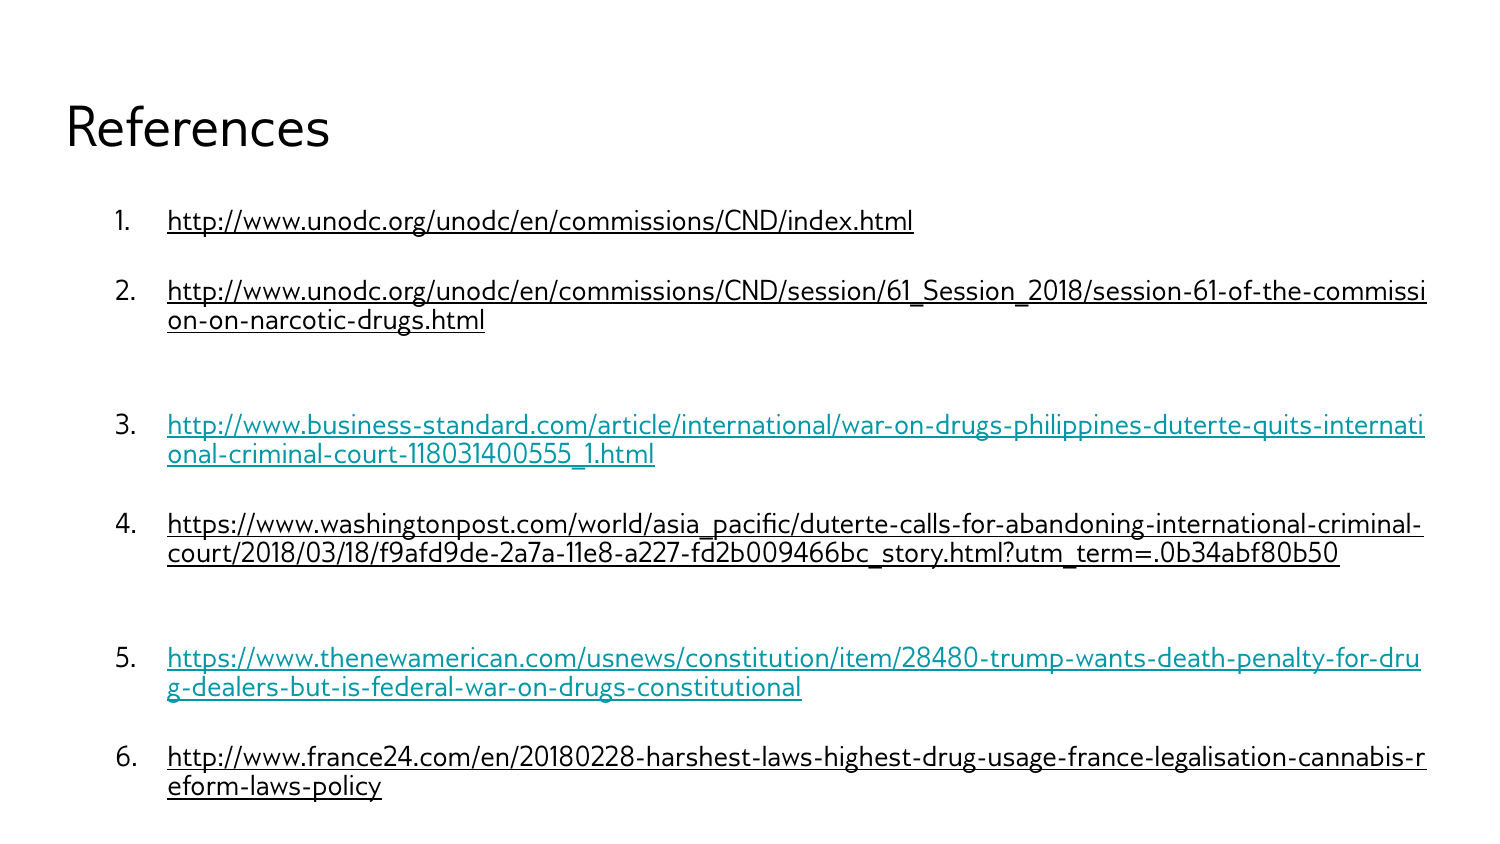

# References
http://www.unodc.org/unodc/en/commissions/CND/index.html

http://www.unodc.org/unodc/en/commissions/CND/session/61_Session_2018/session-61-of-the-commission-on-narcotic-drugs.html

http://www.business-standard.com/article/international/war-on-drugs-philippines-duterte-quits-international-criminal-court-118031400555_1.html

https://www.washingtonpost.com/world/asia_pacific/duterte-calls-for-abandoning-international-criminal-court/2018/03/18/f9afd9de-2a7a-11e8-a227-fd2b009466bc_story.html?utm_term=.0b34abf80b50

https://www.thenewamerican.com/usnews/constitution/item/28480-trump-wants-death-penalty-for-drug-dealers-but-is-federal-war-on-drugs-constitutional

http://www.france24.com/en/20180228-harshest-laws-highest-drug-usage-france-legalisation-cannabis-reform-laws-policy